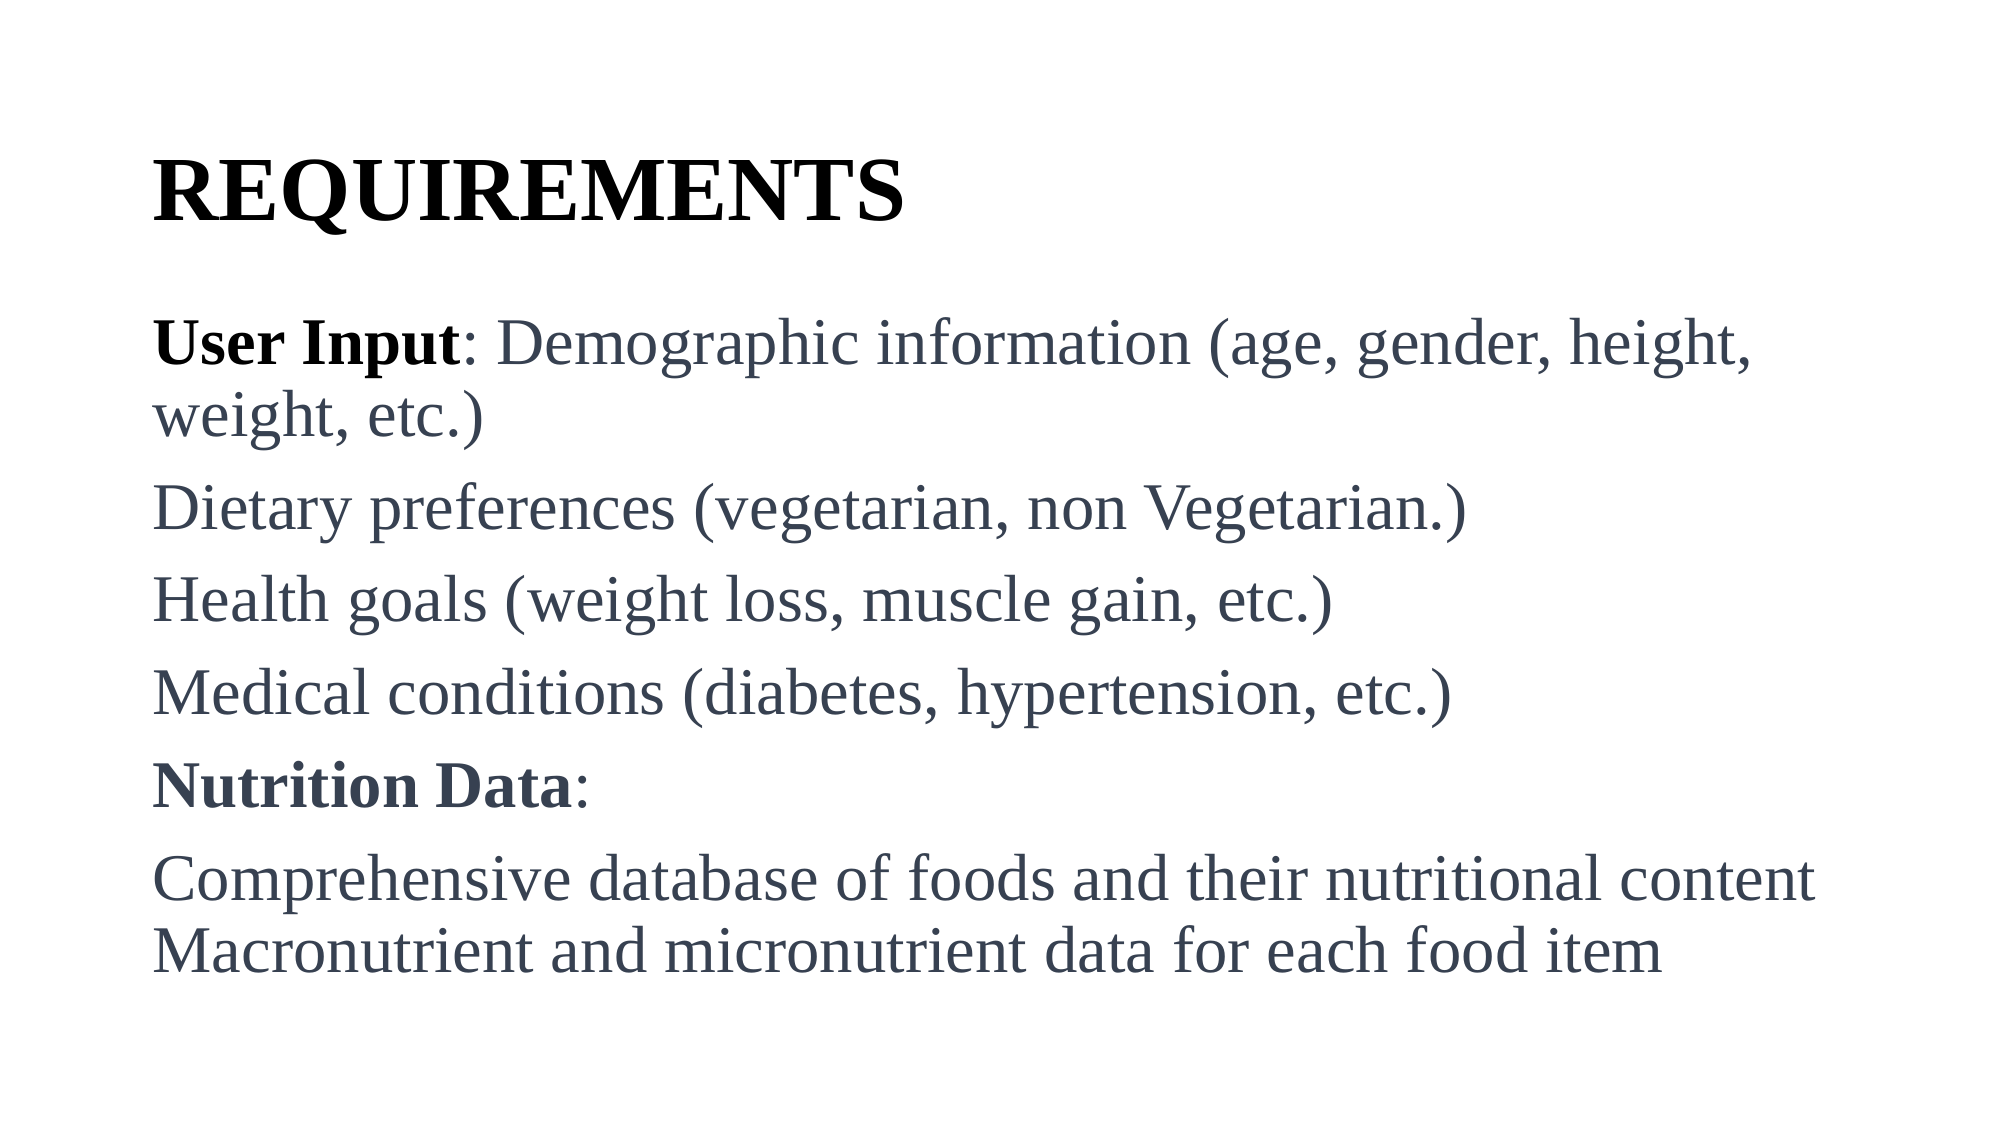

# REQUIREMENTS
User Input: Demographic information (age, gender, height, weight, etc.)
Dietary preferences (vegetarian, non Vegetarian.)
Health goals (weight loss, muscle gain, etc.)
Medical conditions (diabetes, hypertension, etc.)
Nutrition Data:
Comprehensive database of foods and their nutritional content  Macronutrient and micronutrient data for each food item